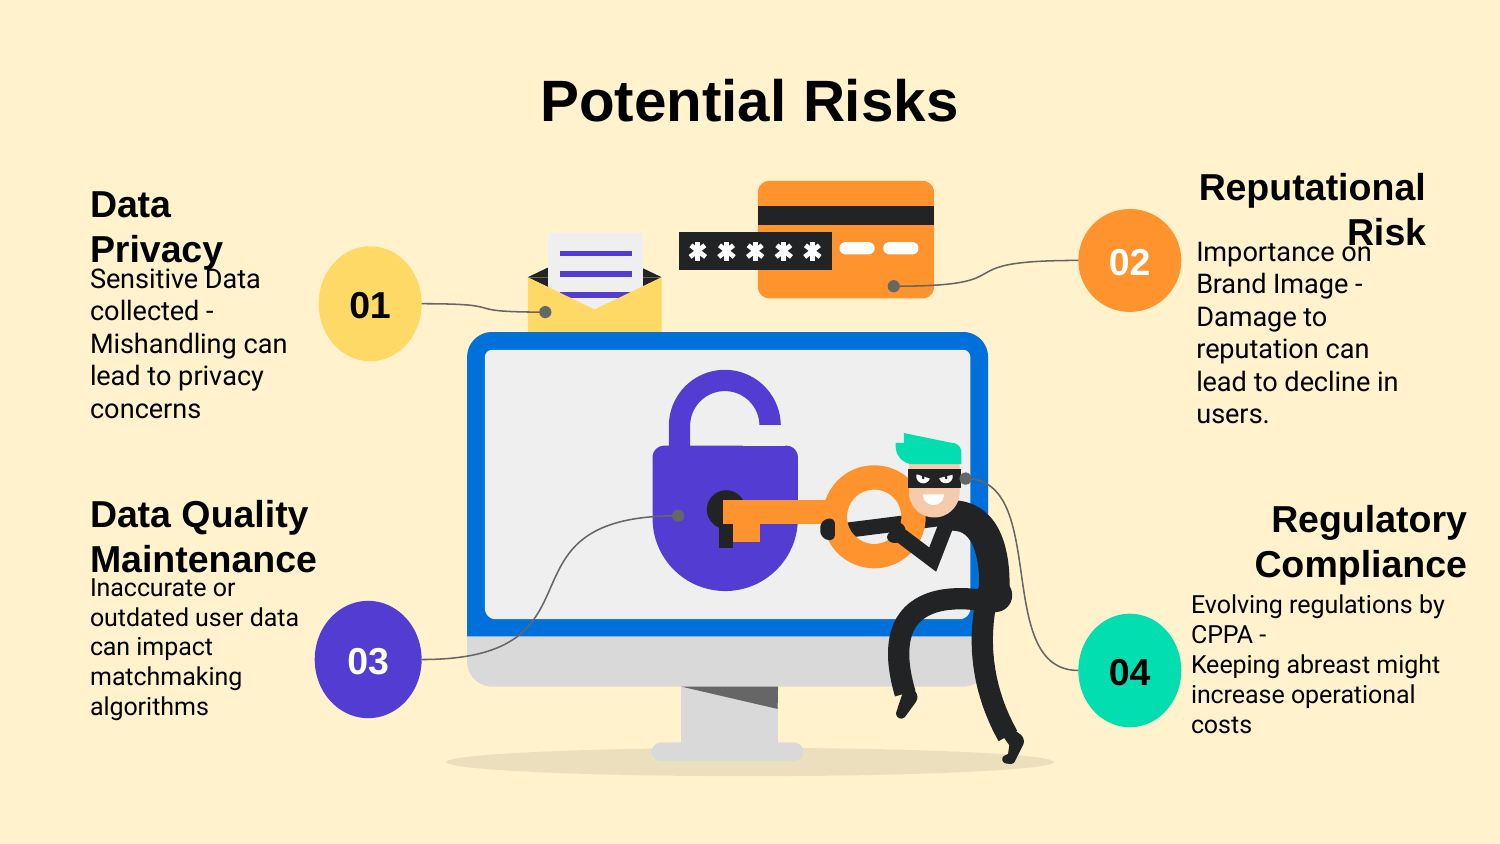

# Potential Risks
Reputational Risk
02
Importance on Brand Image - Damage to reputation can lead to decline in users.

Data Privacy
Sensitive Data collected -
Mishandling can lead to privacy concerns
01
Data Quality Maintenance
Inaccurate or outdated user data can impact matchmaking algorithms
03
Regulatory Compliance
Evolving regulations by CPPA -
Keeping abreast might increase operational costs
04